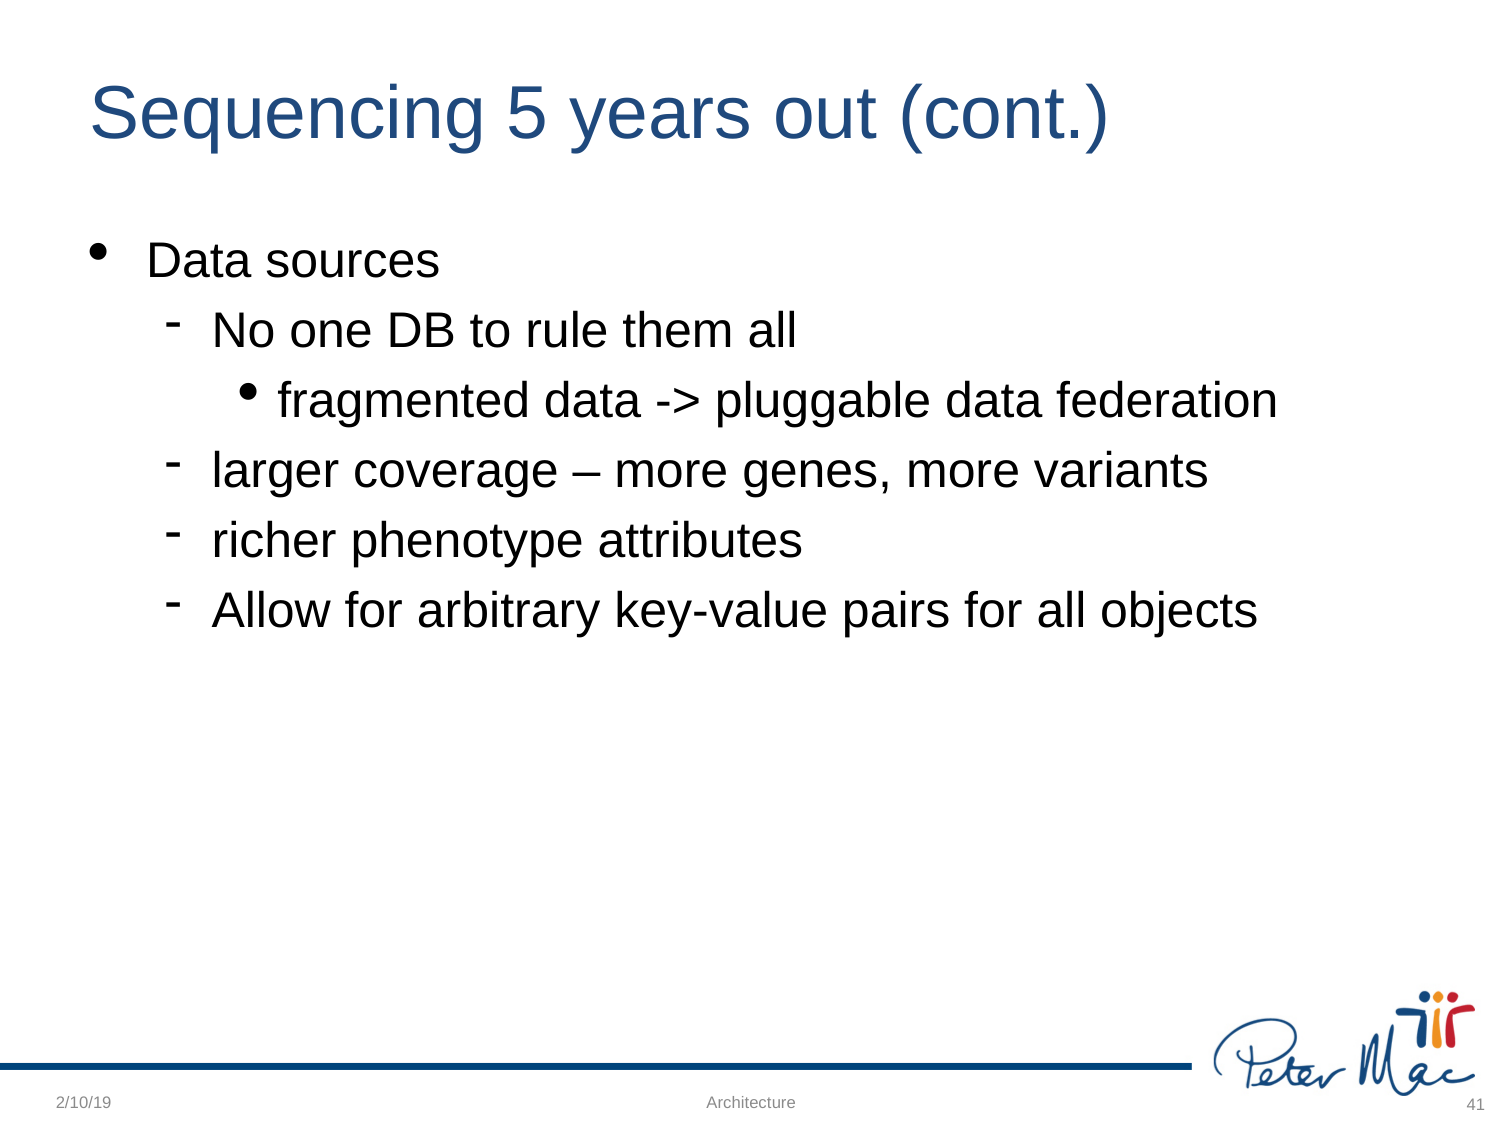

Sequencing 5 years out (cont.)
Data sources
No one DB to rule them all
fragmented data -> pluggable data federation
larger coverage – more genes, more variants
richer phenotype attributes
Allow for arbitrary key-value pairs for all objects

2/10/19
Architecture
41